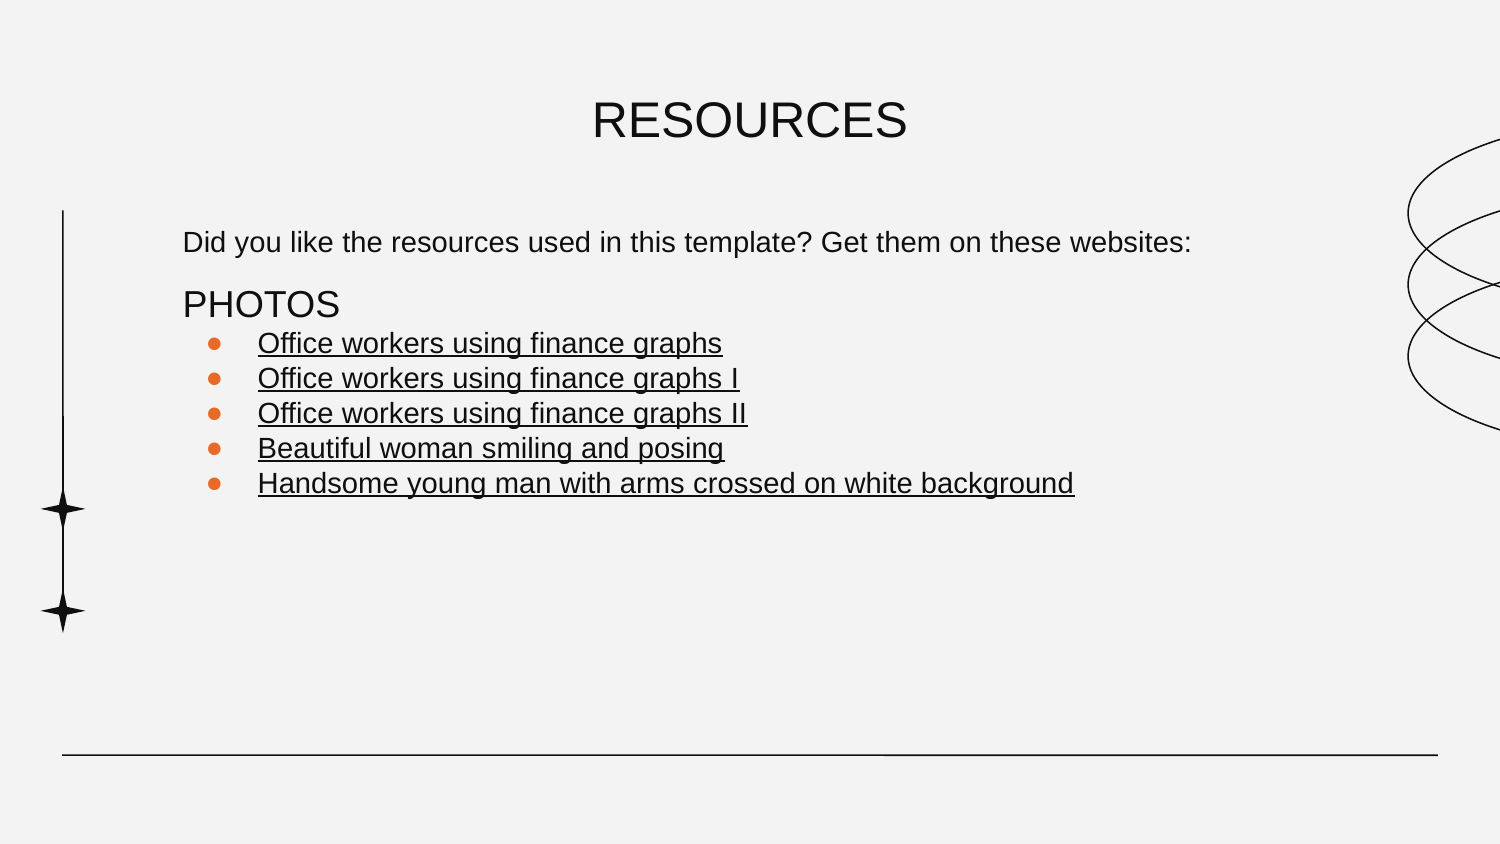

# RESOURCES
Did you like the resources used in this template? Get them on these websites:
PHOTOS
Office workers using finance graphs
Office workers using finance graphs I
Office workers using finance graphs II
Beautiful woman smiling and posing
Handsome young man with arms crossed on white background